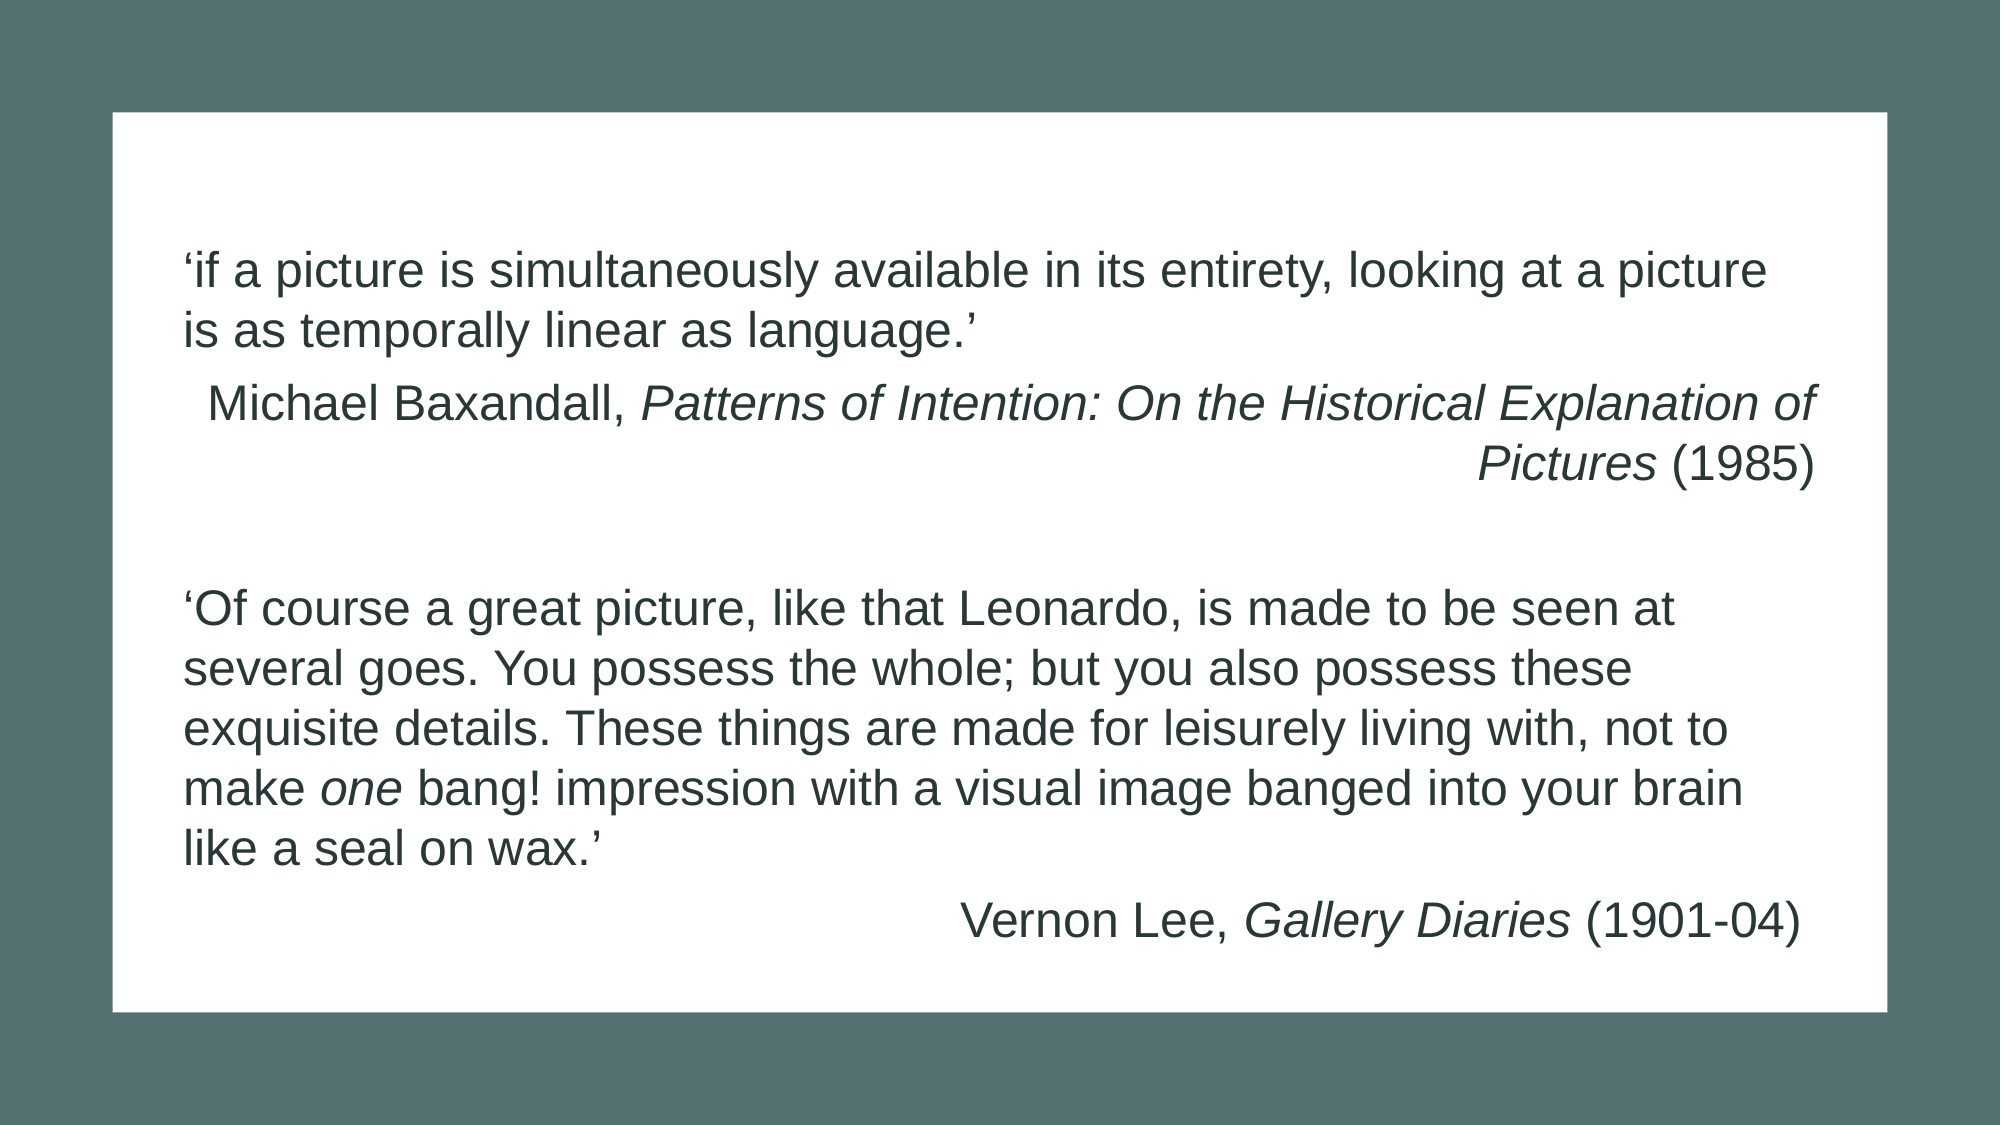

‘if a picture is simultaneously available in its entirety, looking at a picture is as temporally linear as language.’
Michael Baxandall, Patterns of Intention: On the Historical Explanation of Pictures (1985)

‘Of course a great picture, like that Leonardo, is made to be seen at several goes. You possess the whole; but you also possess these exquisite details. These things are made for leisurely living with, not to make one bang! impression with a visual image banged into your brain like a seal on wax.’
Vernon Lee, Gallery Diaries (1901-04)